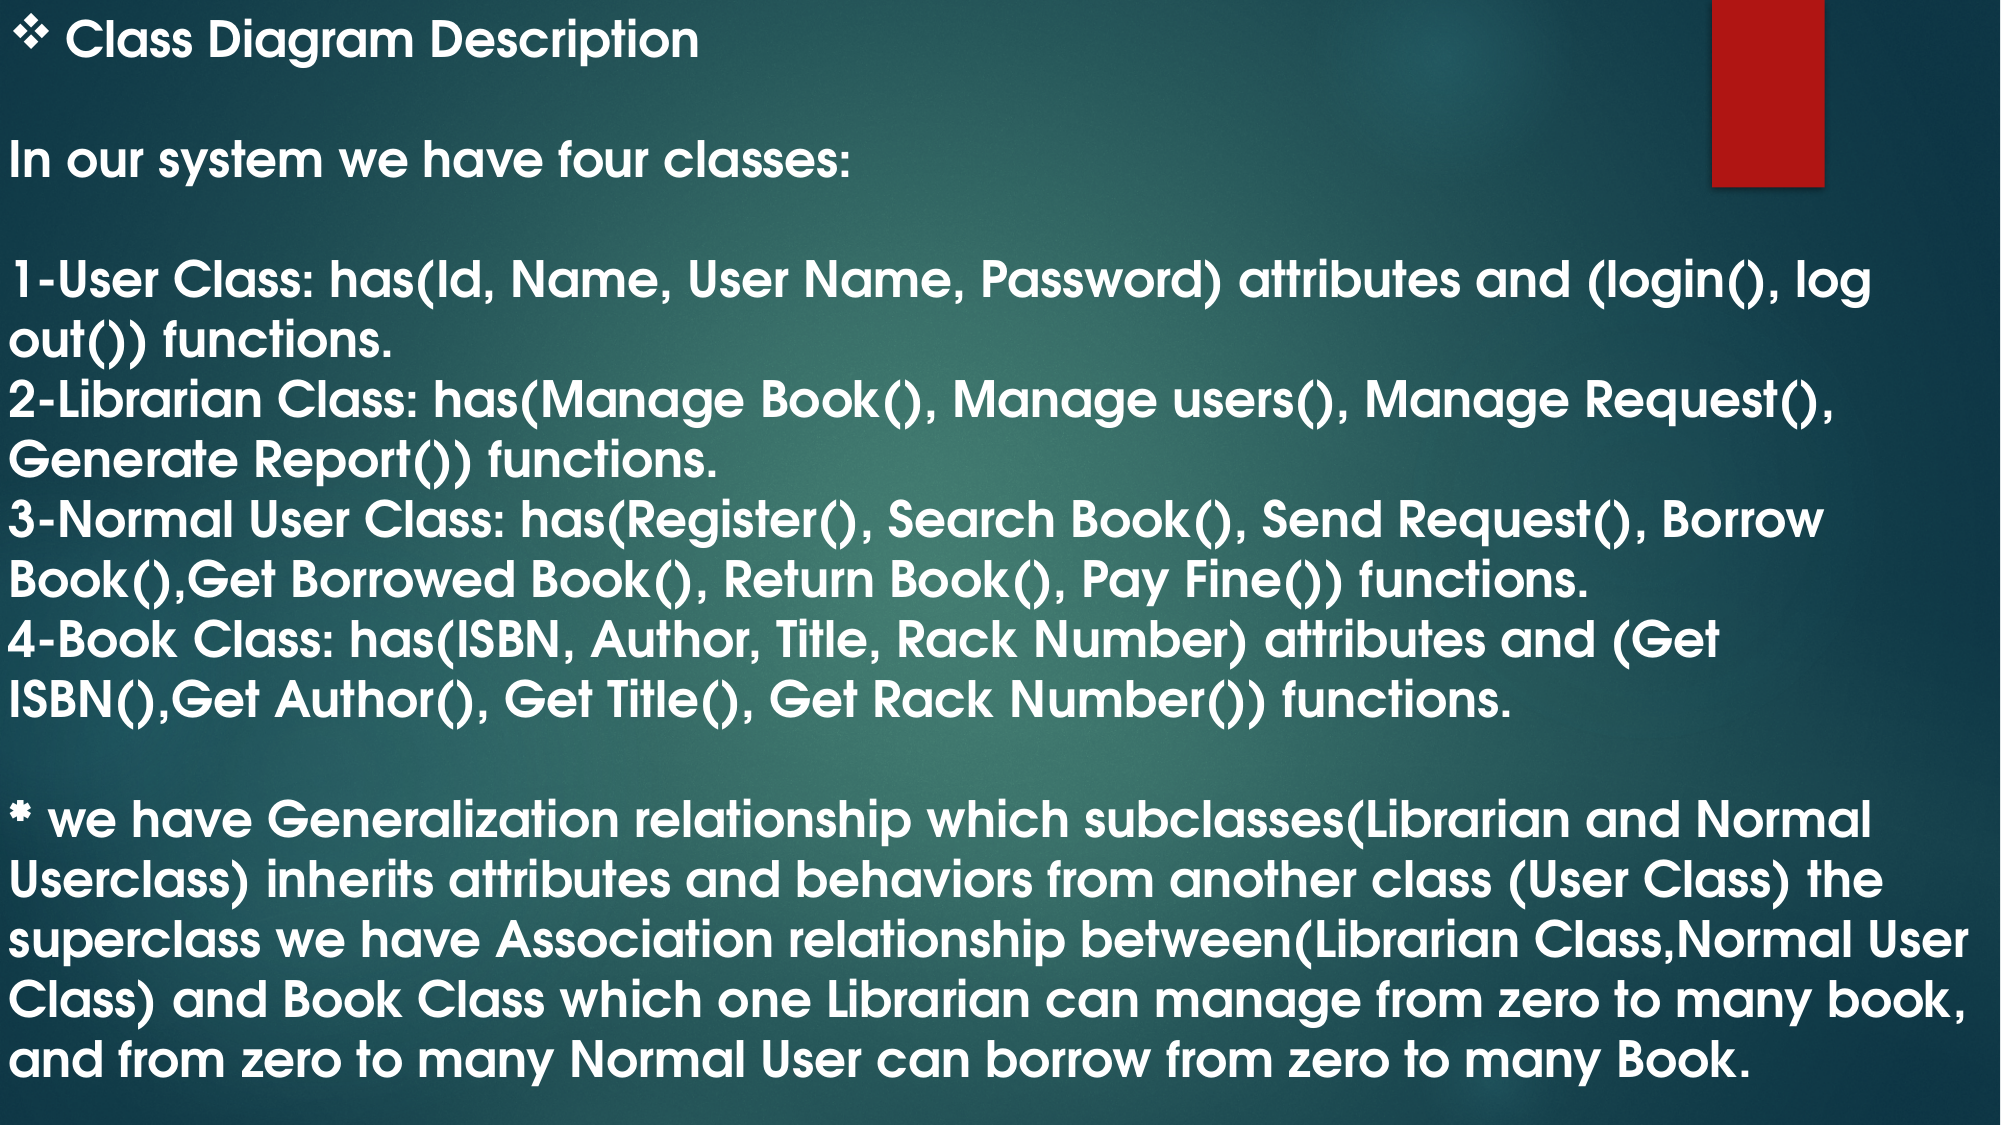

Class Diagram Description

In our system we have four classes:

1-User Class: has(Id, Name, User Name, Password) attributes and (login(), log out()) functions.
2-Librarian Class: has(Manage Book(), Manage users(), Manage Request(), Generate Report()) functions.
3-Normal User Class: has(Register(), Search Book(), Send Request(), Borrow Book(),Get Borrowed Book(), Return Book(), Pay Fine()) functions.
4-Book Class: has(ISBN, Author, Title, Rack Number) attributes and (Get ISBN(),Get Author(), Get Title(), Get Rack Number()) functions.

* we have Generalization relationship which subclasses(Librarian and Normal Userclass) inherits attributes and behaviors from another class (User Class) the superclass we have Association relationship between(Librarian Class,Normal User Class) and Book Class which one Librarian can manage from zero to many book, and from zero to many Normal User can borrow from zero to many Book.
#